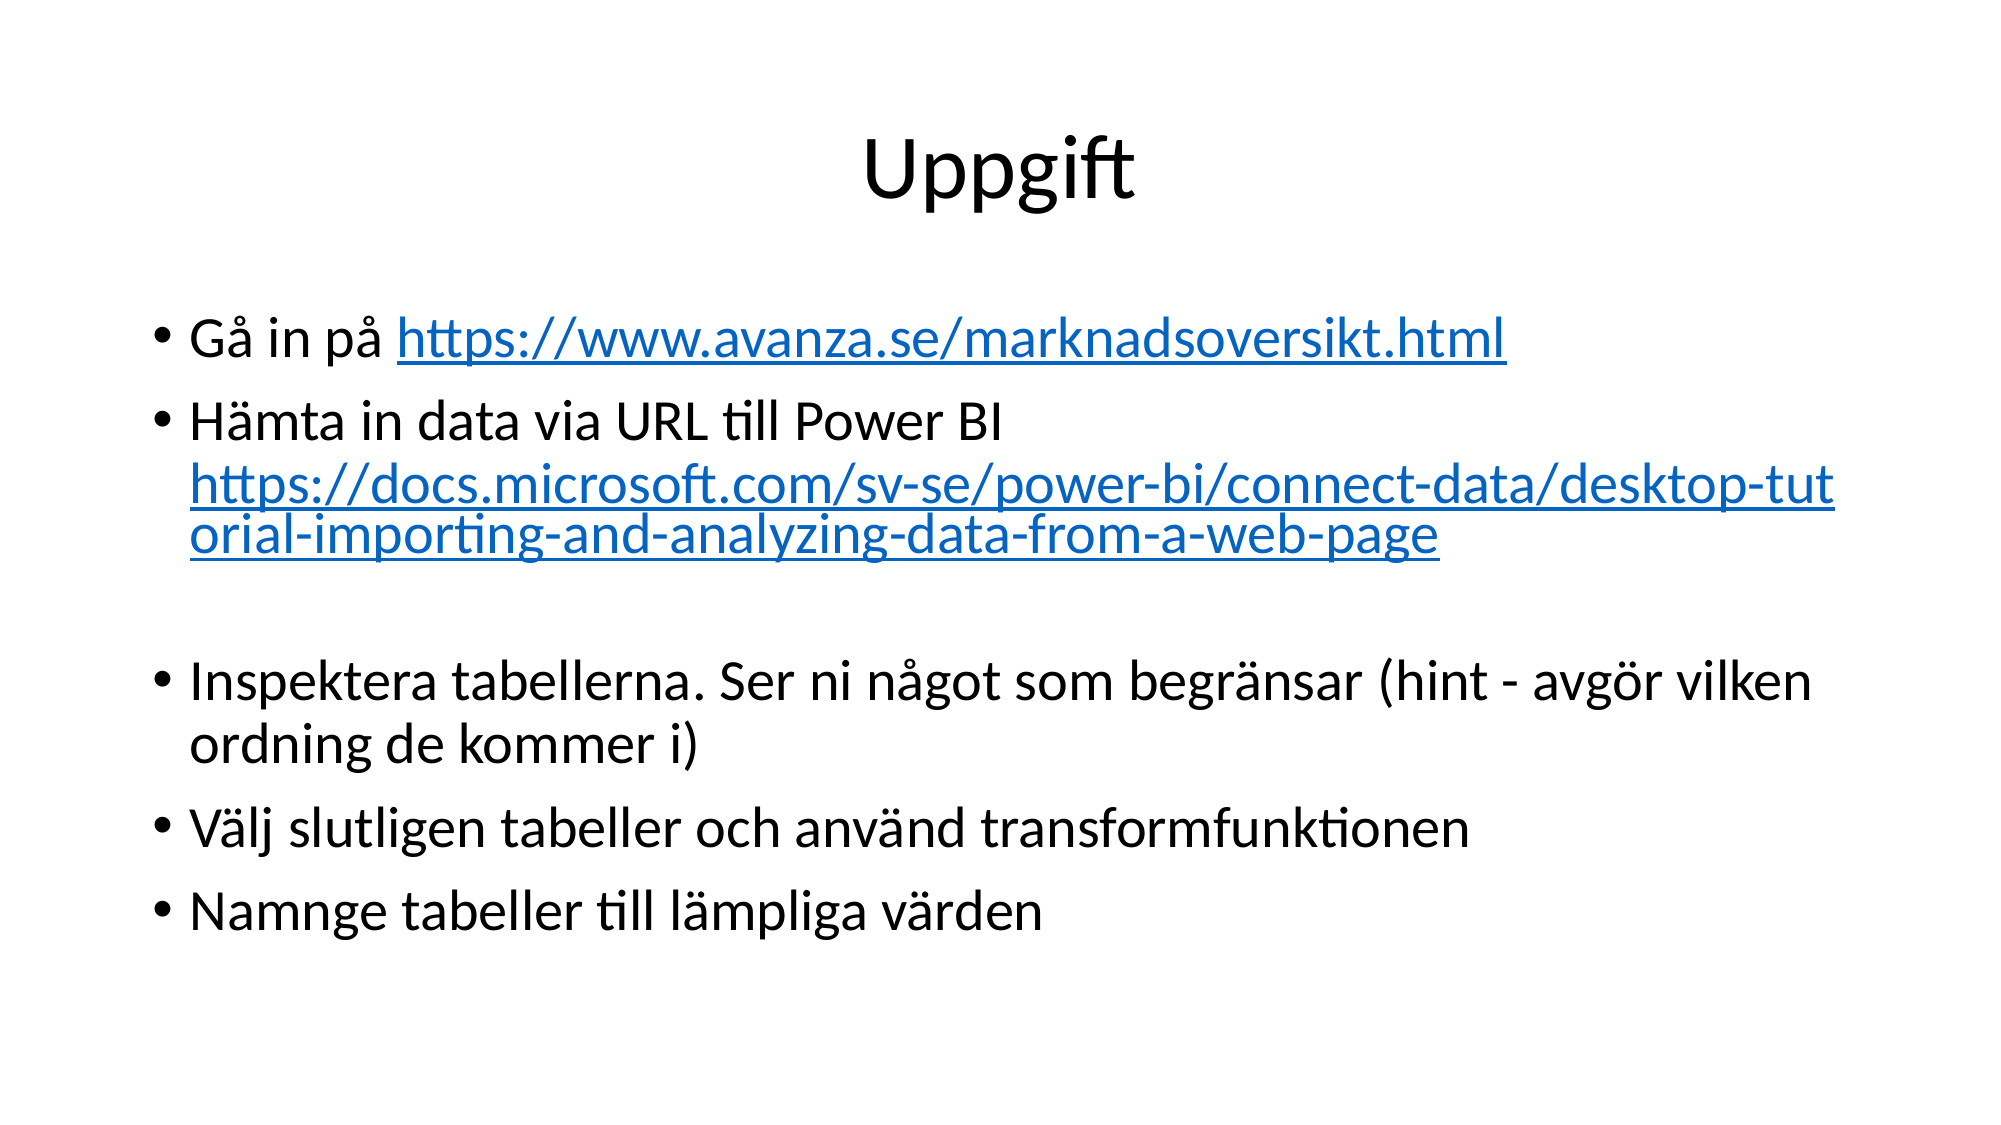

# Uppgift
Gå in på https://www.avanza.se/marknadsoversikt.html
Hämta in data via URL till Power BI https://docs.microsoft.com/sv-se/power-bi/connect-data/desktop-tutorial-importing-and-analyzing-data-from-a-web-page
Inspektera tabellerna. Ser ni något som begränsar (hint - avgör vilken ordning de kommer i)
Välj slutligen tabeller och använd transformfunktionen
Namnge tabeller till lämpliga värden